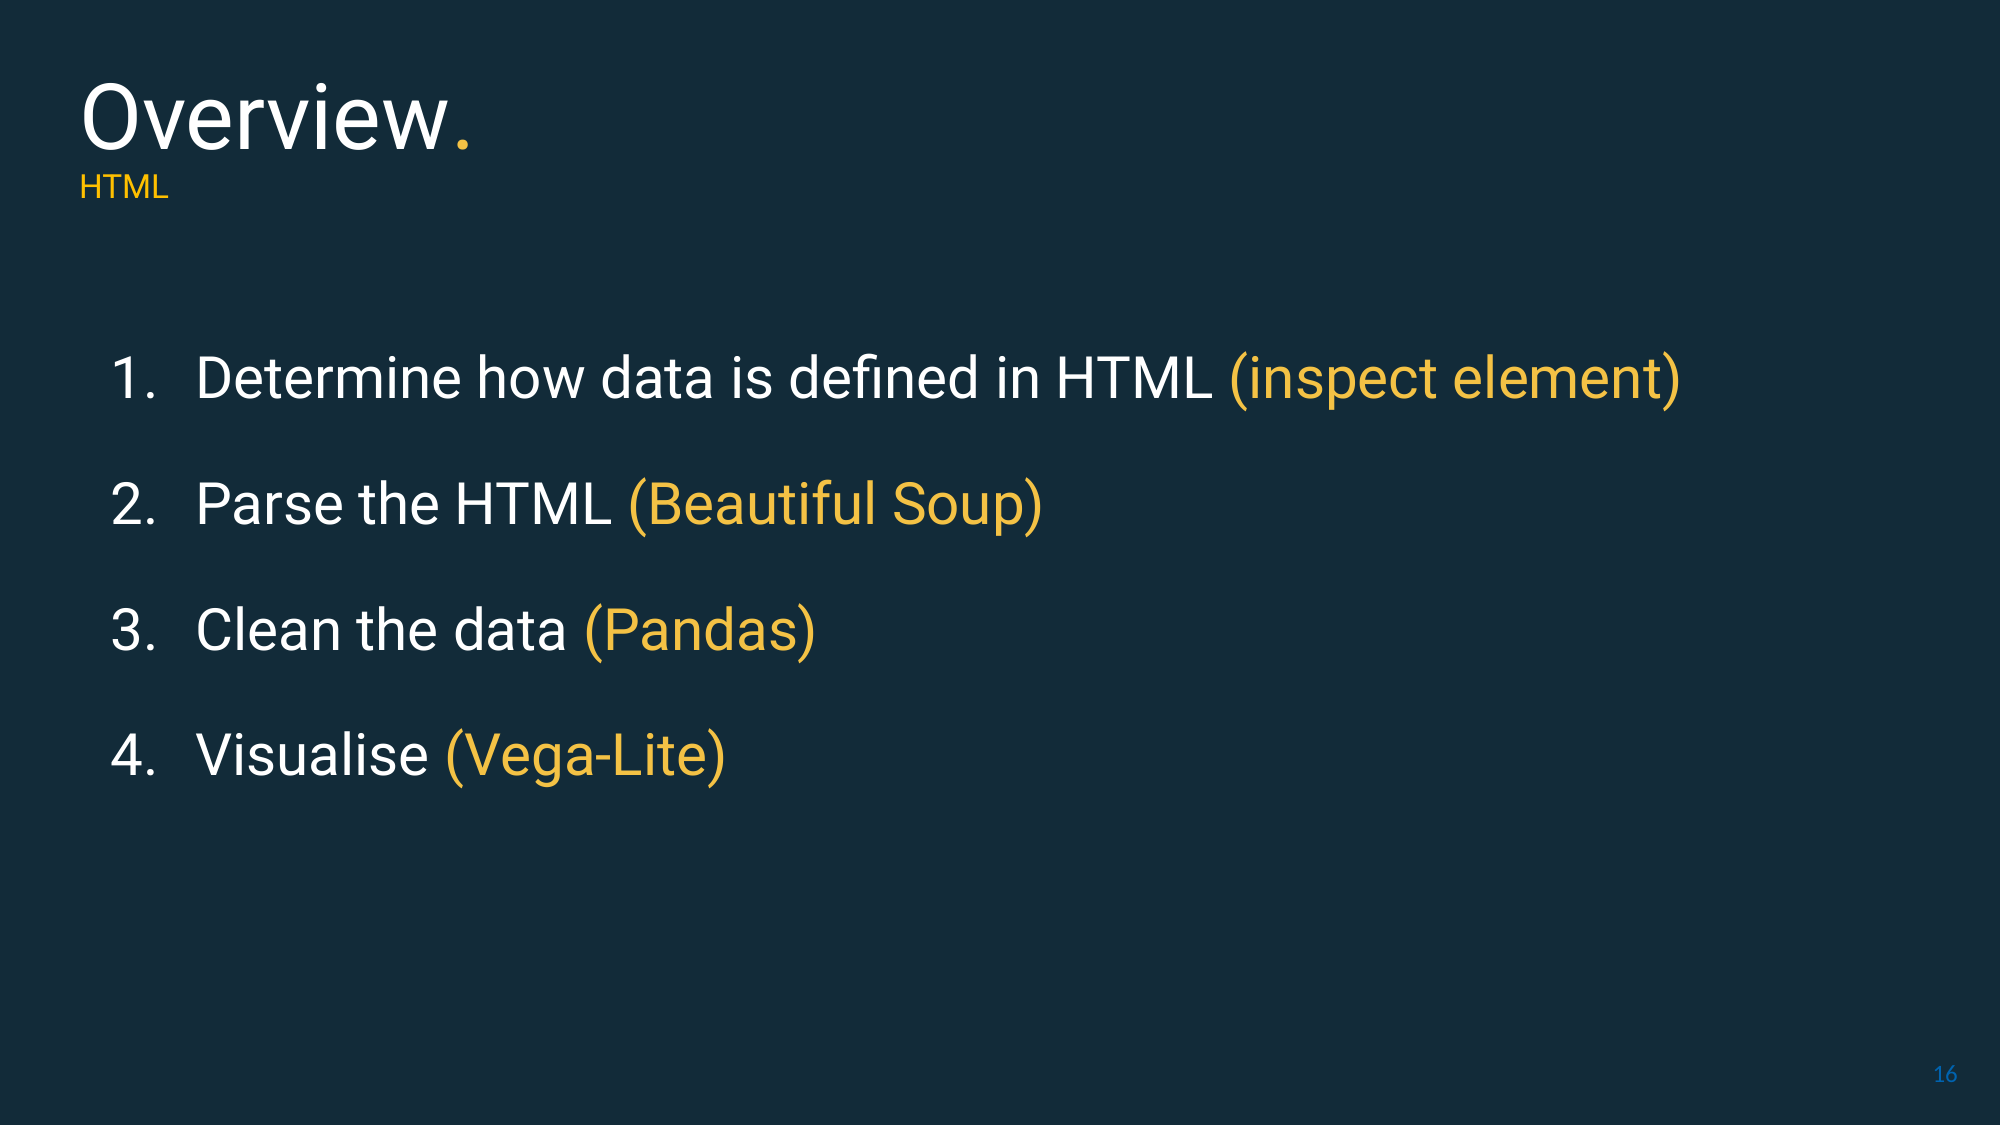

Overview.
HTML
Determine how data is defined in HTML (inspect element)
Parse the HTML (Beautiful Soup)
Clean the data (Pandas)
Visualise (Vega-Lite)

16